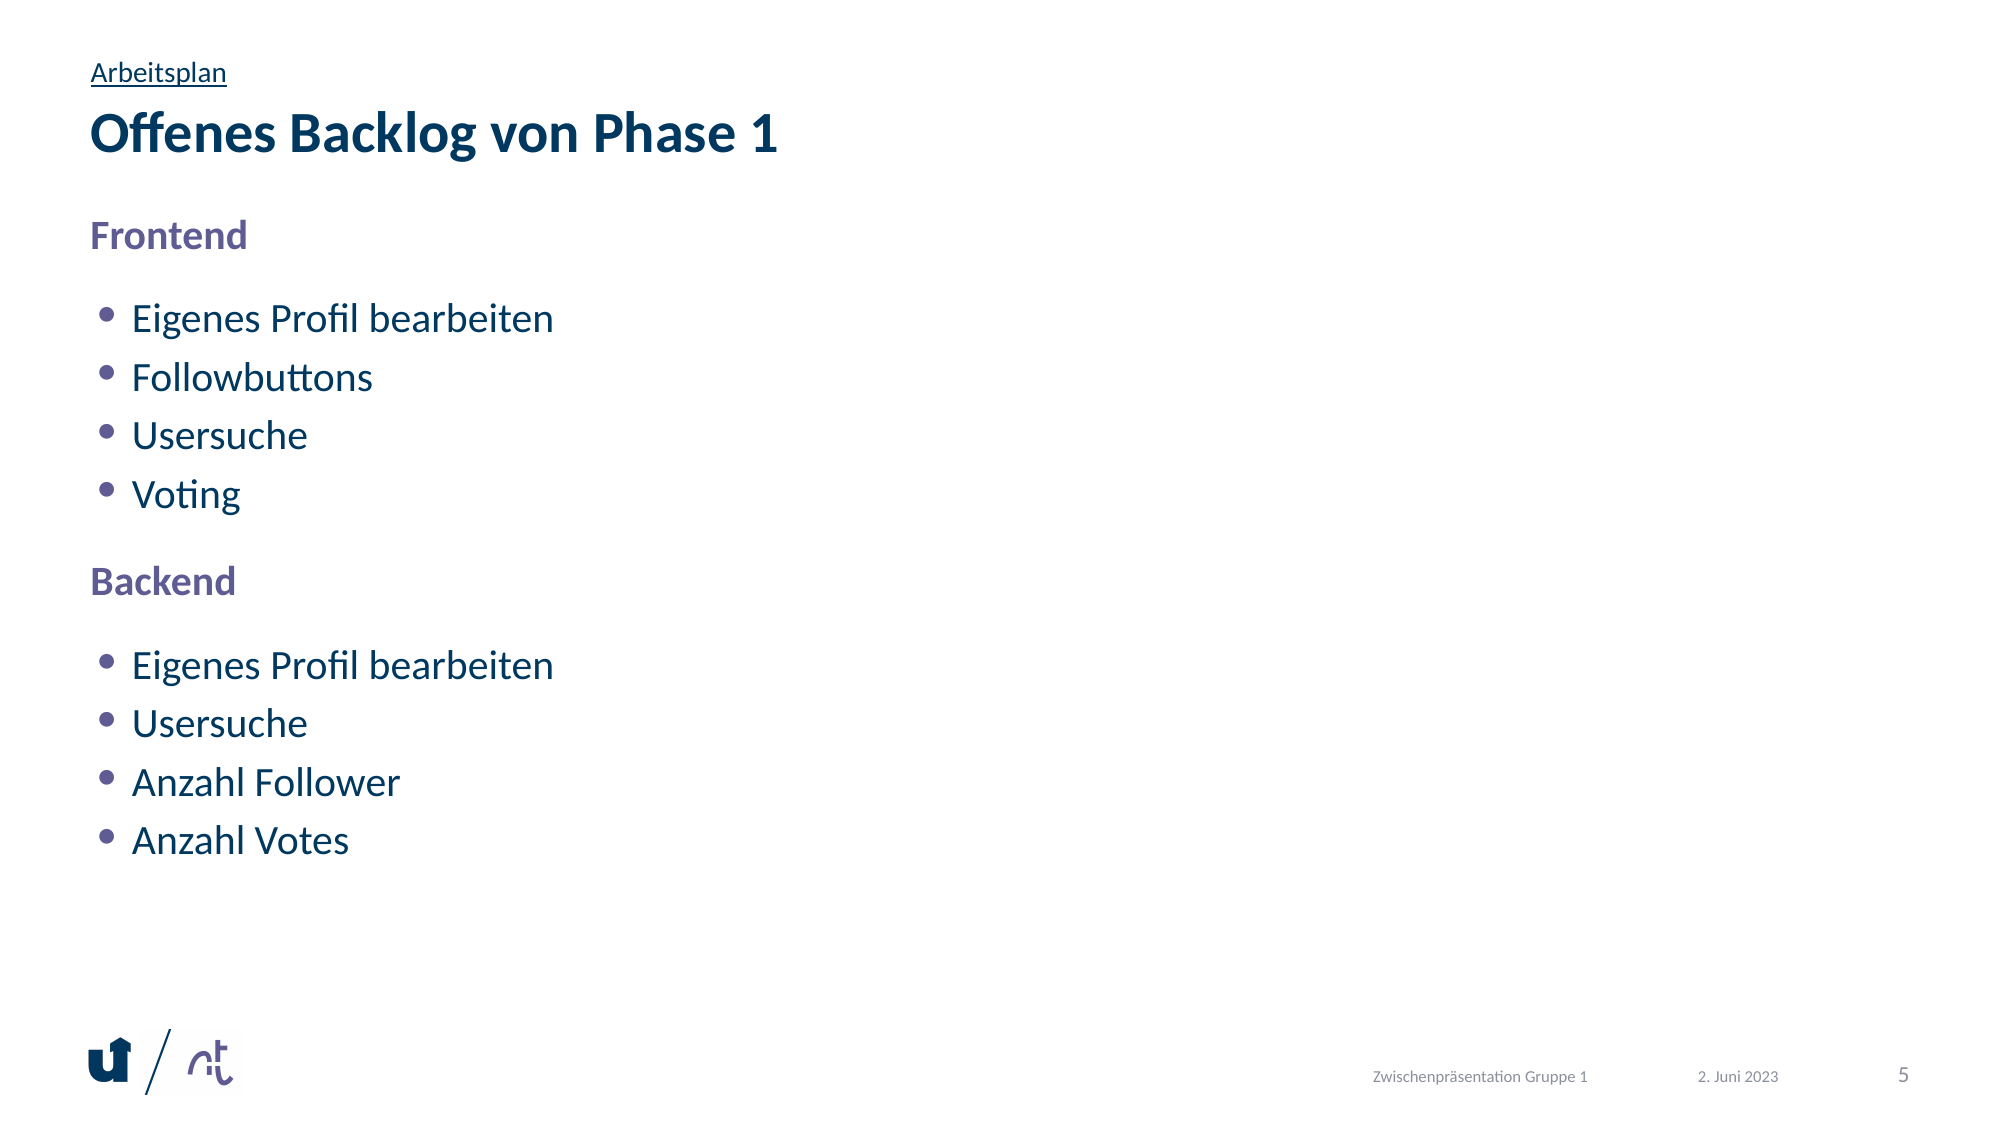

Arbeitsplan
# Offenes Backlog von Phase 1
Frontend
Eigenes Profil bearbeiten
Followbuttons
Usersuche
Voting
Backend
Eigenes Profil bearbeiten
Usersuche
Anzahl Follower
Anzahl Votes

Zwischenpräsentation Gruppe 1
5
2. Juni 2023